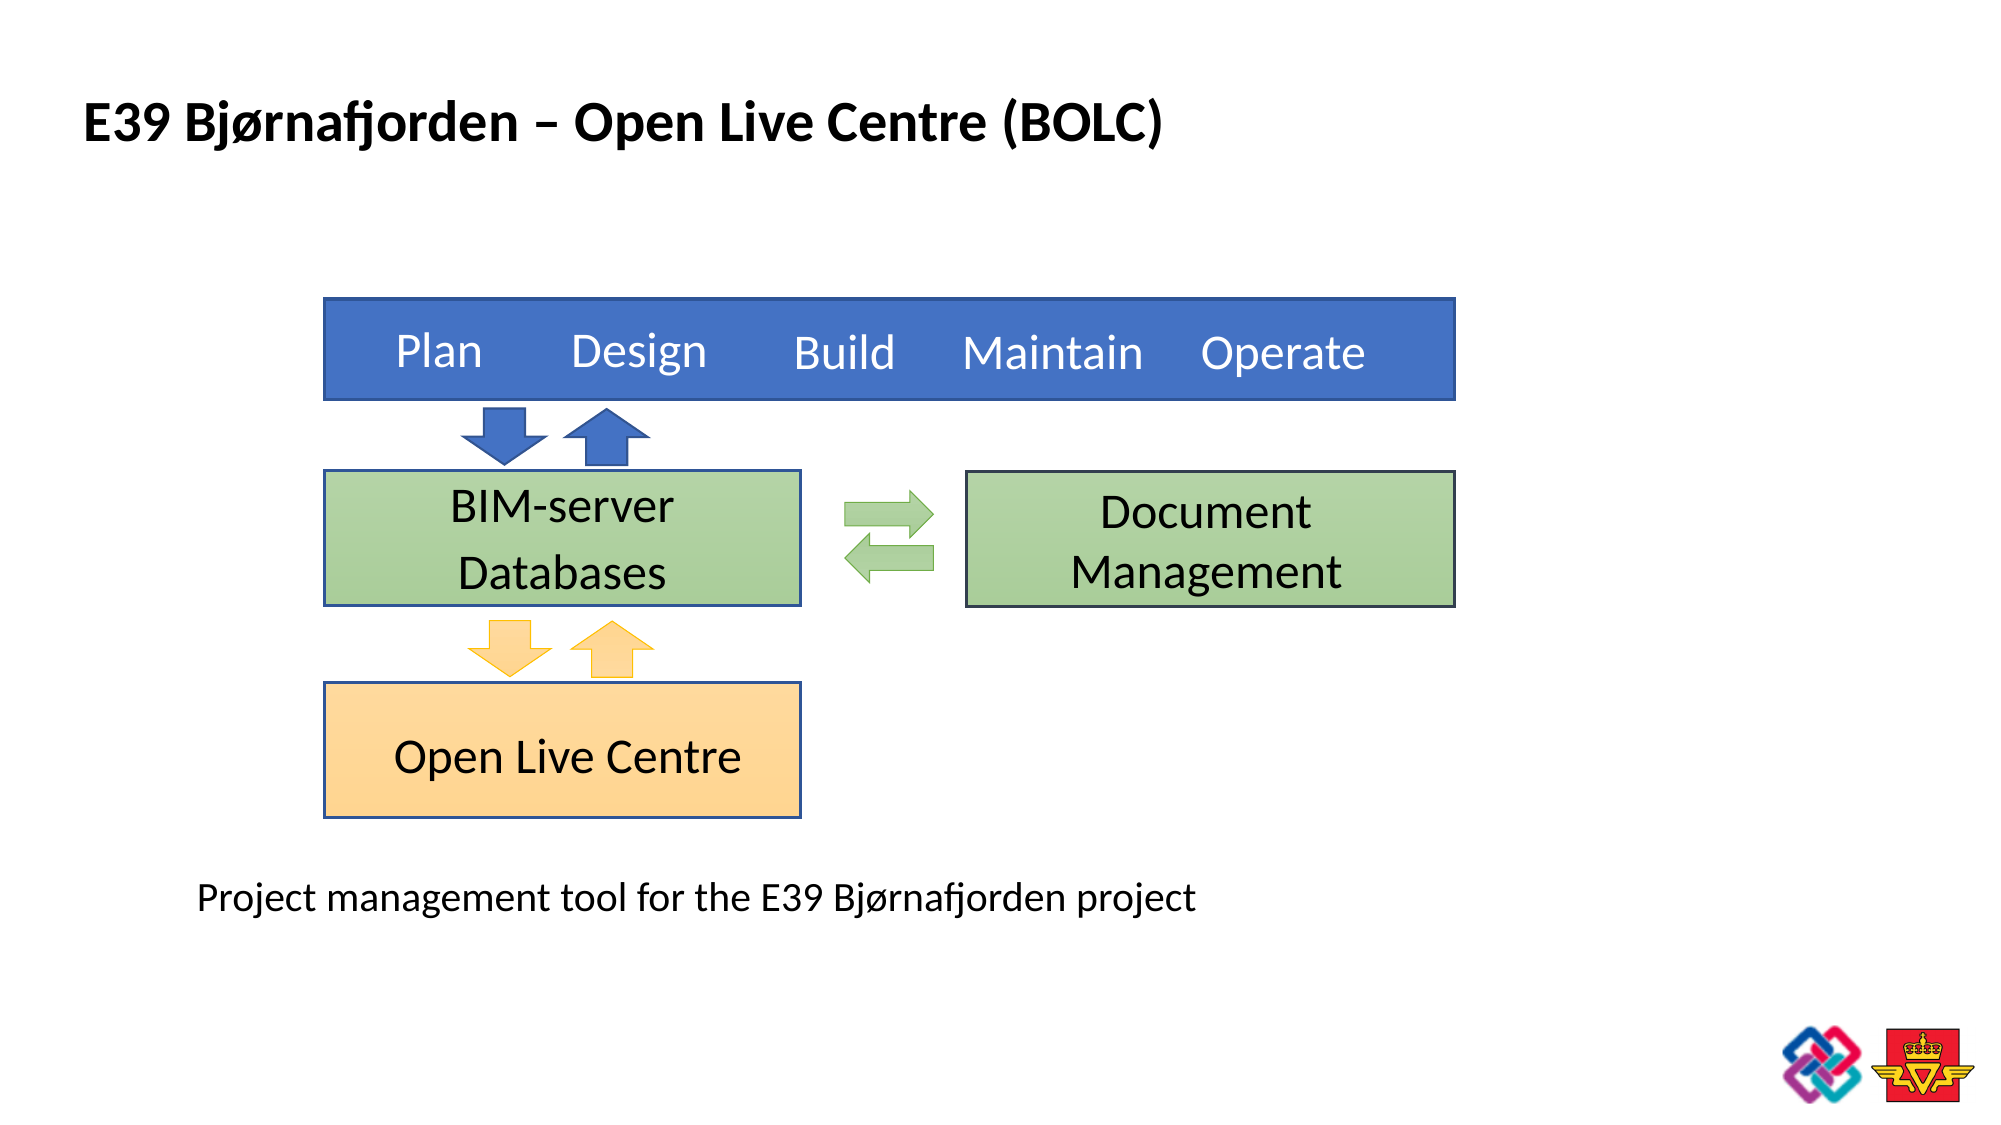

E39 Bjørnafjorden – Open Live Centre (BOLC)
Plan
Design

Operate

BIM-server

Document Management

Databases

Open Live Centre
Maintain
Build
Project management tool for the E39 Bjørnafjorden project